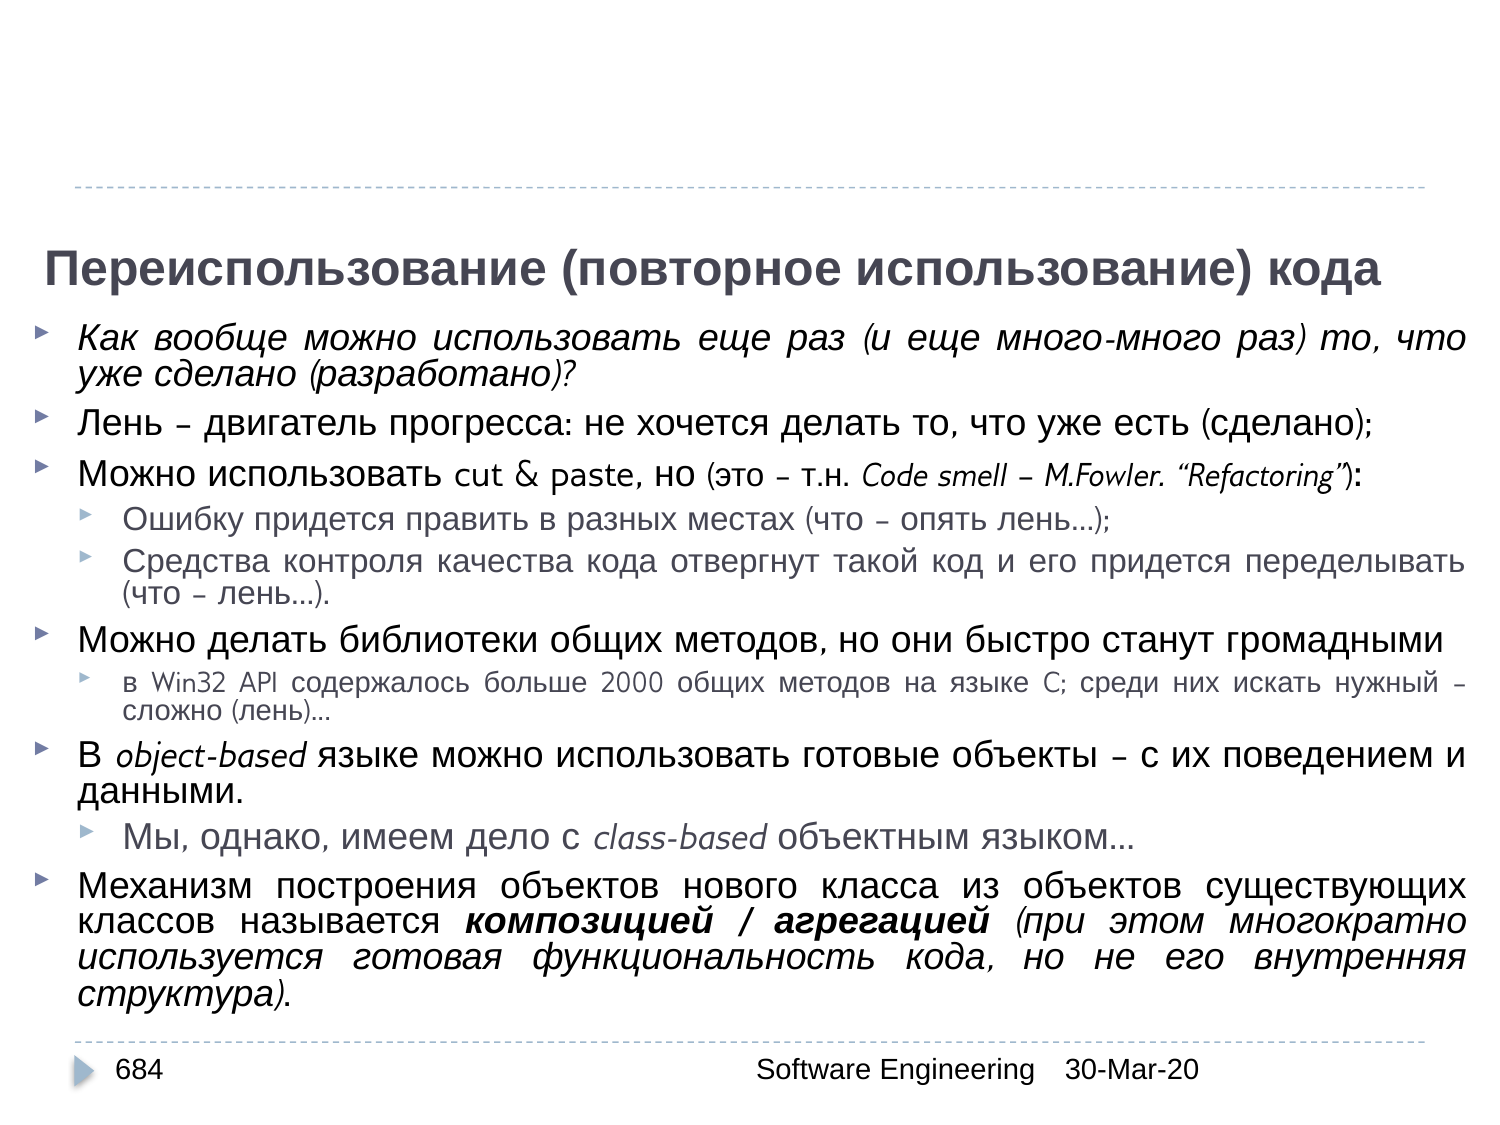

# Переиспользование (повторное использование) кода
Как вообще можно использовать еще раз (и еще много-много раз) то, что уже сделано (разработано)?
Лень – двигатель прогресса: не хочется делать то, что уже есть (сделано);
Можно использовать cut & paste, но (это – т.н. Code smell – M.Fowler. “Refactoring”):
Ошибку придется править в разных местах (что – опять лень...);
Средства контроля качества кода отвергнут такой код и его придется переделывать (что – лень...).
Можно делать библиотеки общих методов, но они быстро станут громадными
в Win32 API содержалось больше 2000 общих методов на языке C; среди них искать нужный – сложно (лень)...
В object-based языке можно использовать готовые объекты – с их поведением и данными.
Мы, однако, имеем дело с class-based объектным языком...
Механизм построения объектов нового класса из объектов существующих классов называется композицией / агрегацией (при этом многократно используется готовая функциональность кода, но не его внутренняя структура).

684
Software Engineering
30-Mar-20